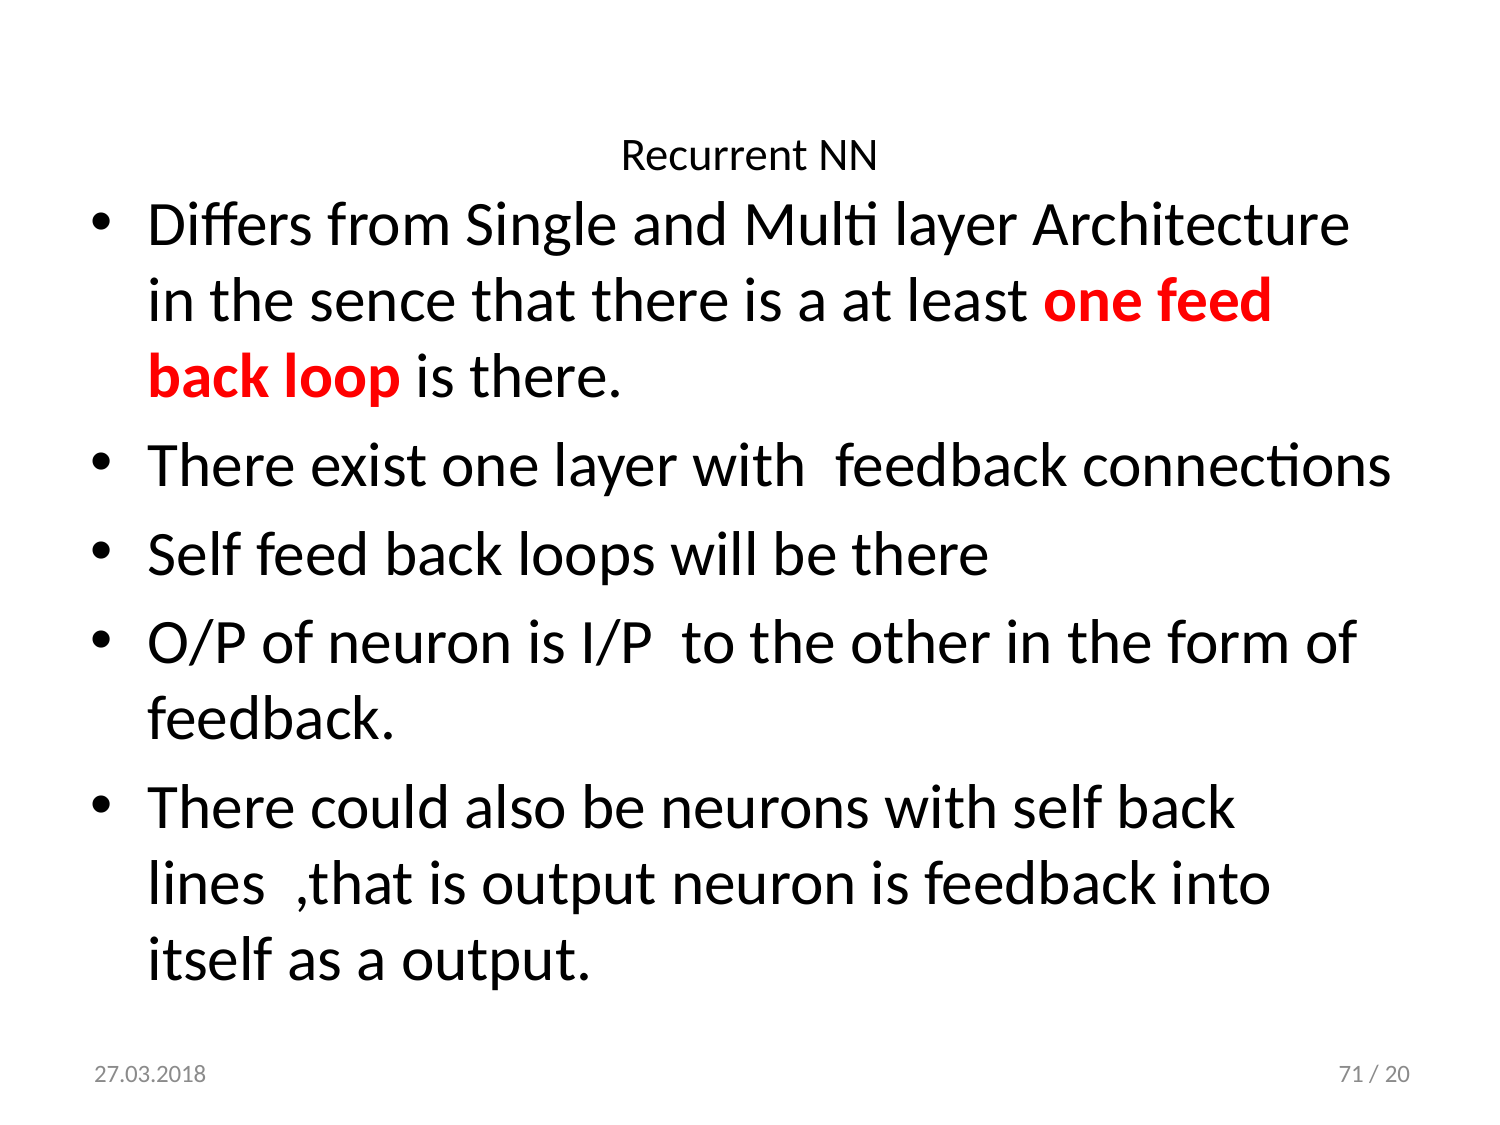

# Recurrent NN
Differs from Single and Multi layer Architecture in the sence that there is a at least one feed back loop is there.
There exist one layer with  feedback connections
Self feed back loops will be there
O/P of neuron is I/P  to the other in the form of feedback.
There could also be neurons with self back lines  ,that is output neuron is feedback into itself as a output.
27.03.2018
71 / 20